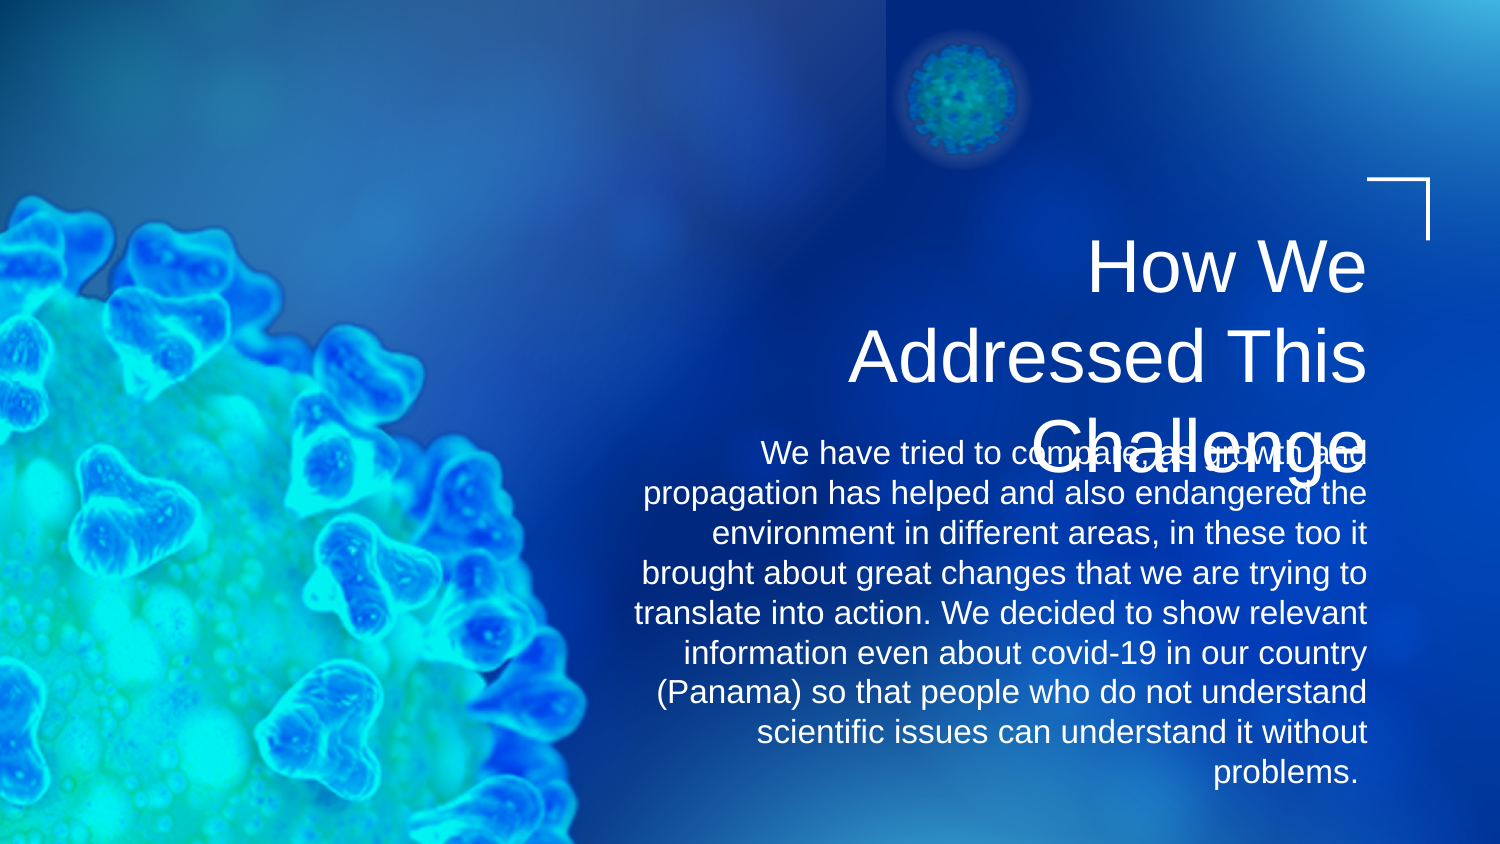

# How We Addressed This Challenge
We have tried to compare, as growth and propagation has helped and also endangered the environment in different areas, in these too it brought about great changes that we are trying to translate into action. We decided to show relevant information even about covid-19 in our country (Panama) so that people who do not understand scientific issues can understand it without problems.